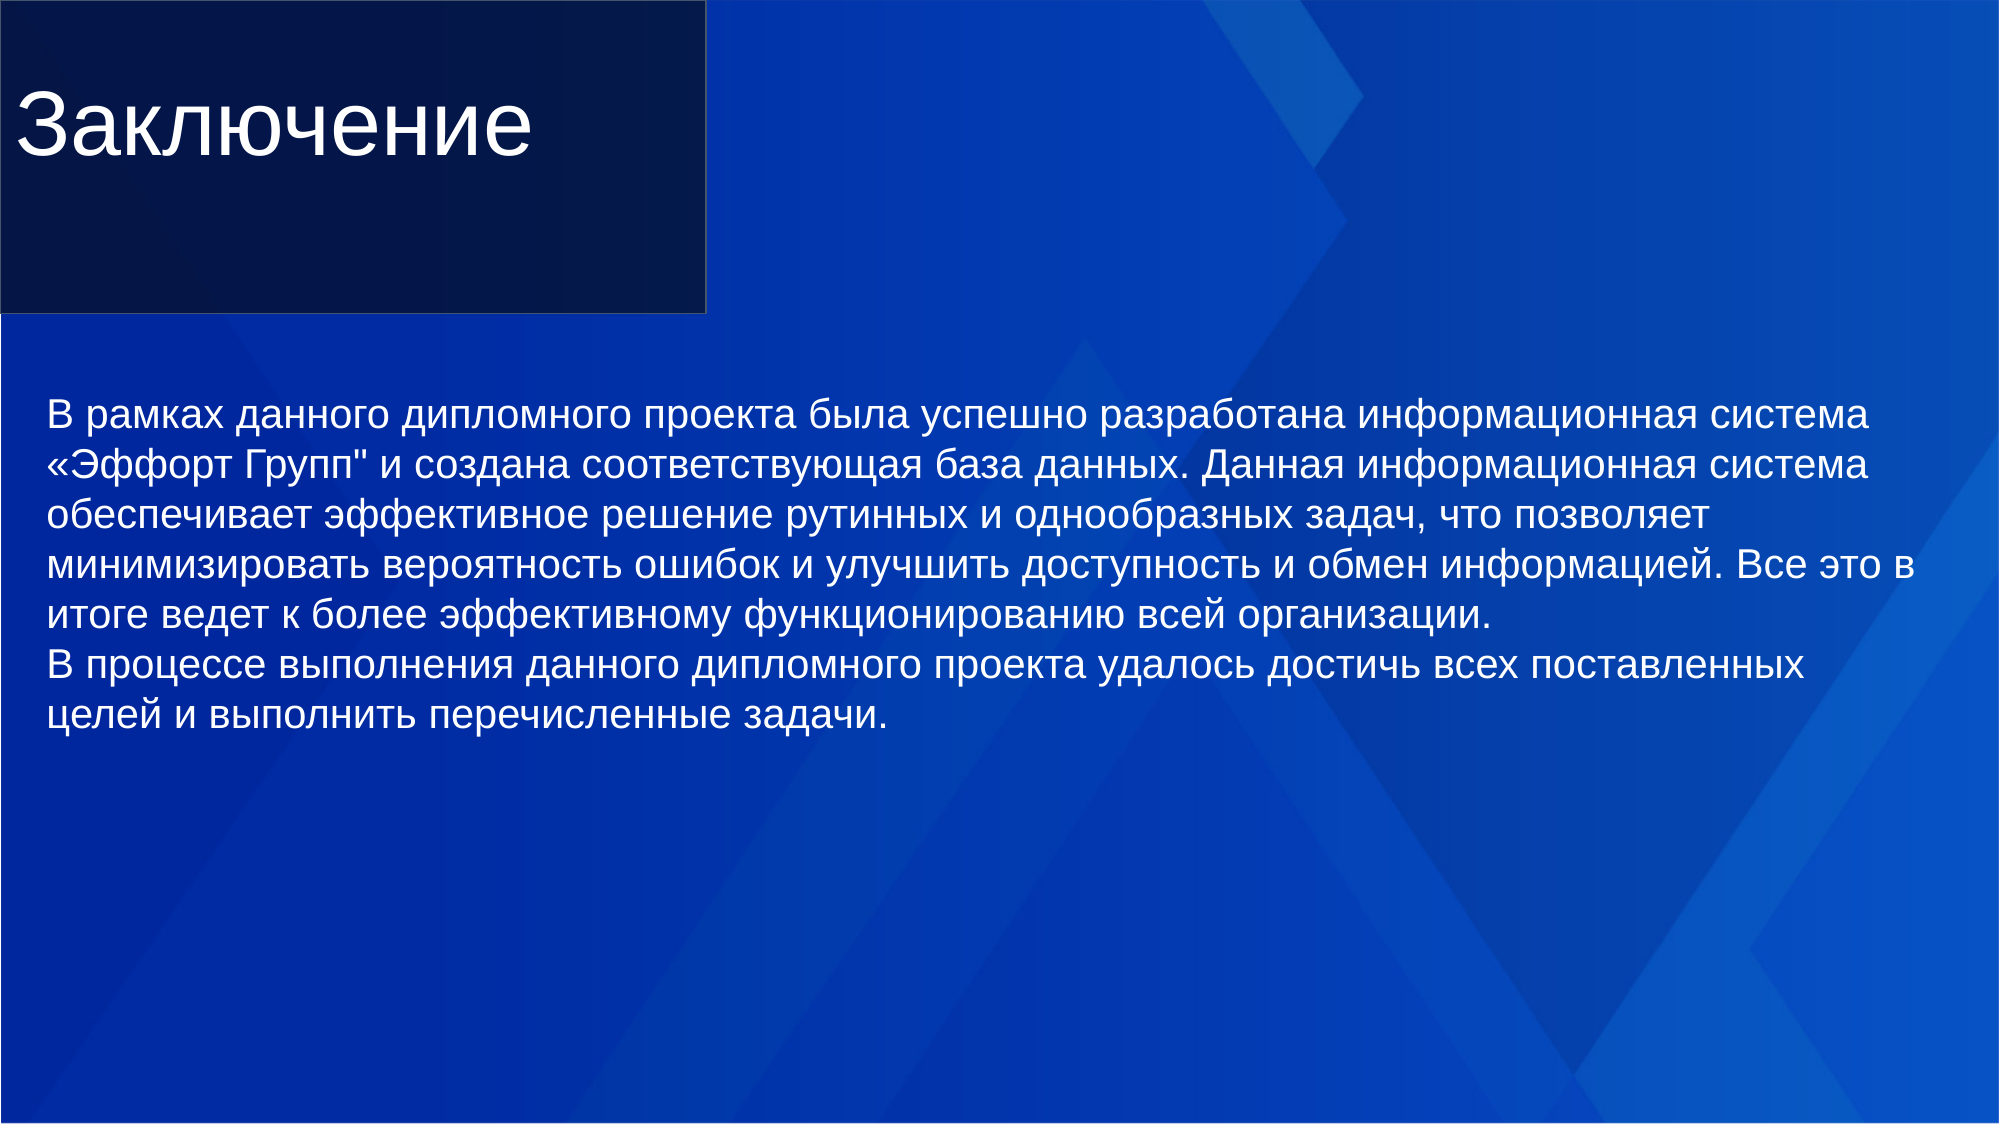

# Заключение
В рамках данного дипломного проекта была успешно разработана информационная система «Эффорт Групп" и создана соответствующая база данных. Данная информационная система обеспечивает эффективное решение рутинных и однообразных задач, что позволяет минимизировать вероятность ошибок и улучшить доступность и обмен информацией. Все это в итоге ведет к более эффективному функционированию всей организации.
В процессе выполнения данного дипломного проекта удалось достичь всех поставленных целей и выполнить перечисленные задачи.